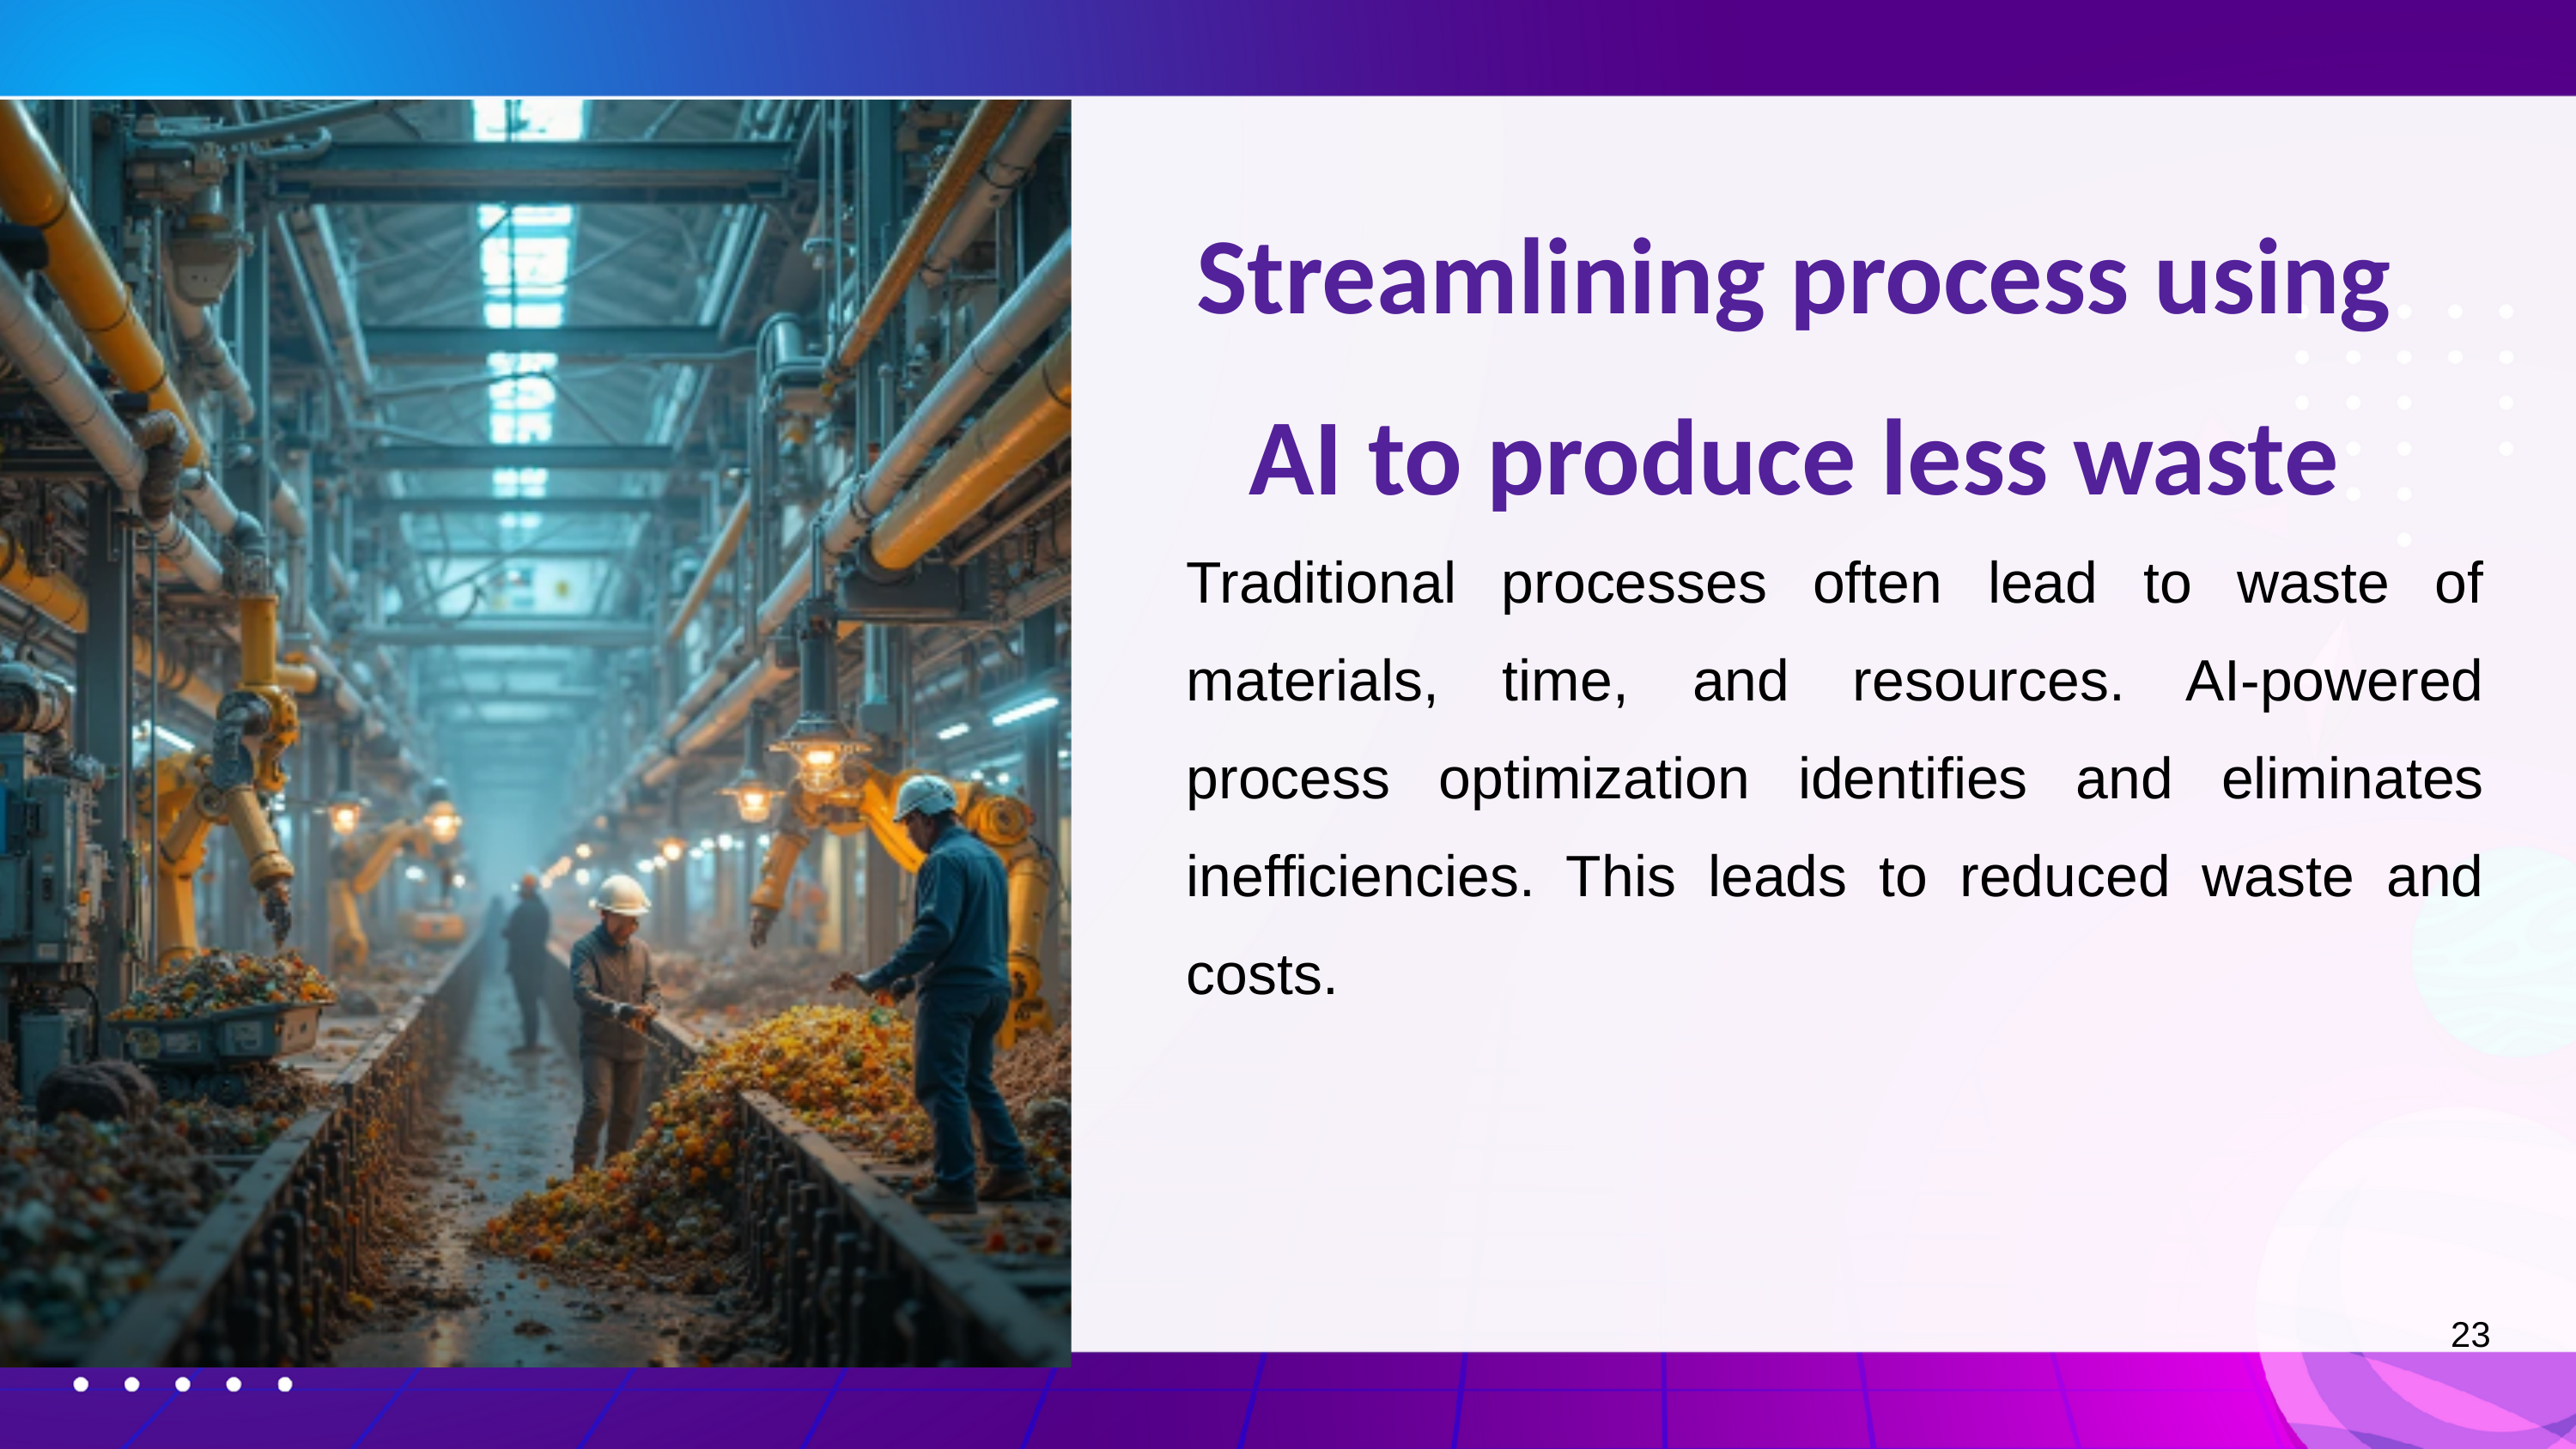

Streamlining process using AI to produce less waste
Traditional processes often lead to waste of materials, time, and resources. AI-powered process optimization identifies and eliminates inefficiencies. This leads to reduced waste and costs.
23